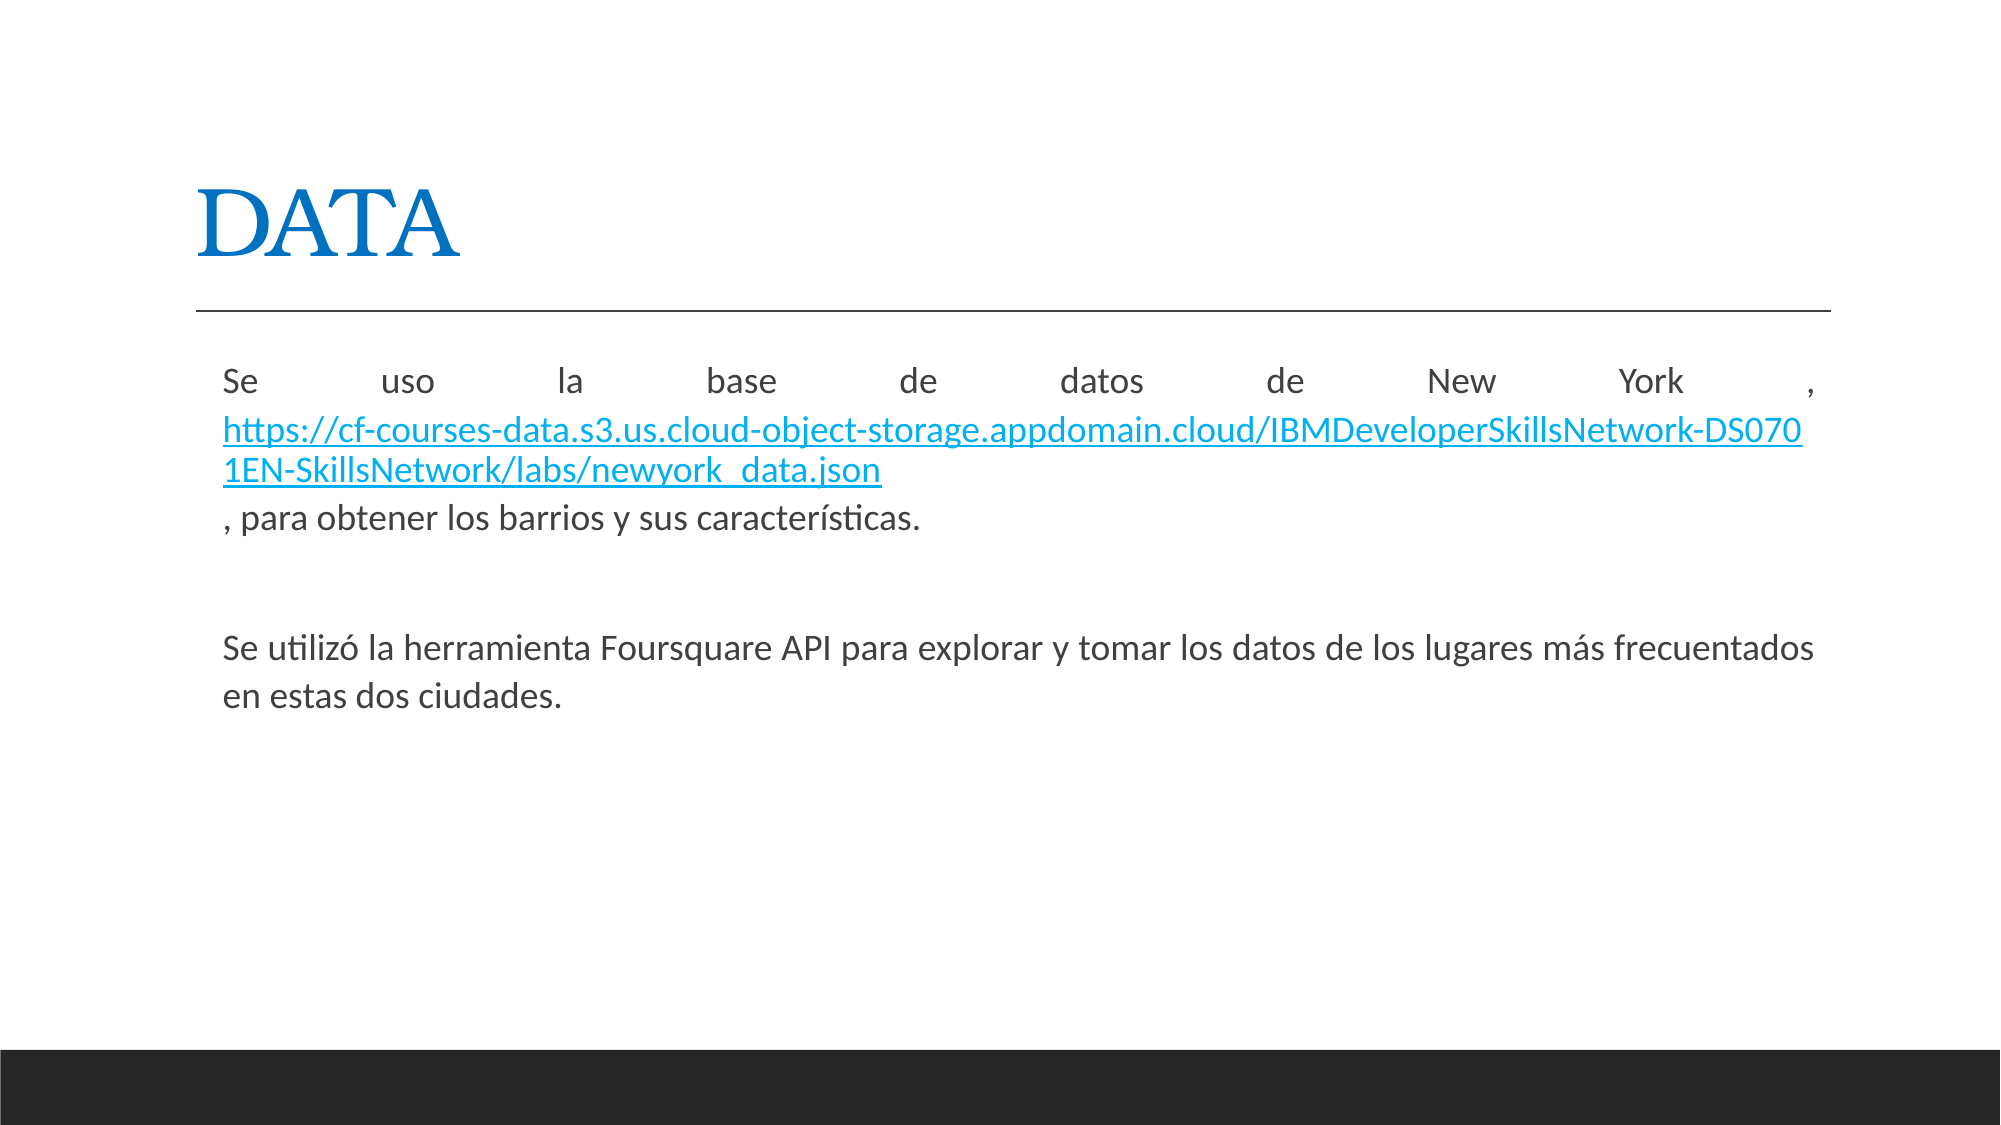

# DATA
Se uso la base de datos de New York , https://cf-courses-data.s3.us.cloud-object-storage.appdomain.cloud/IBMDeveloperSkillsNetwork-DS0701EN-SkillsNetwork/labs/newyork_data.json, para obtener los barrios y sus características.

Se utilizó la herramienta Foursquare API para explorar y tomar los datos de los lugares más frecuentados en estas dos ciudades.